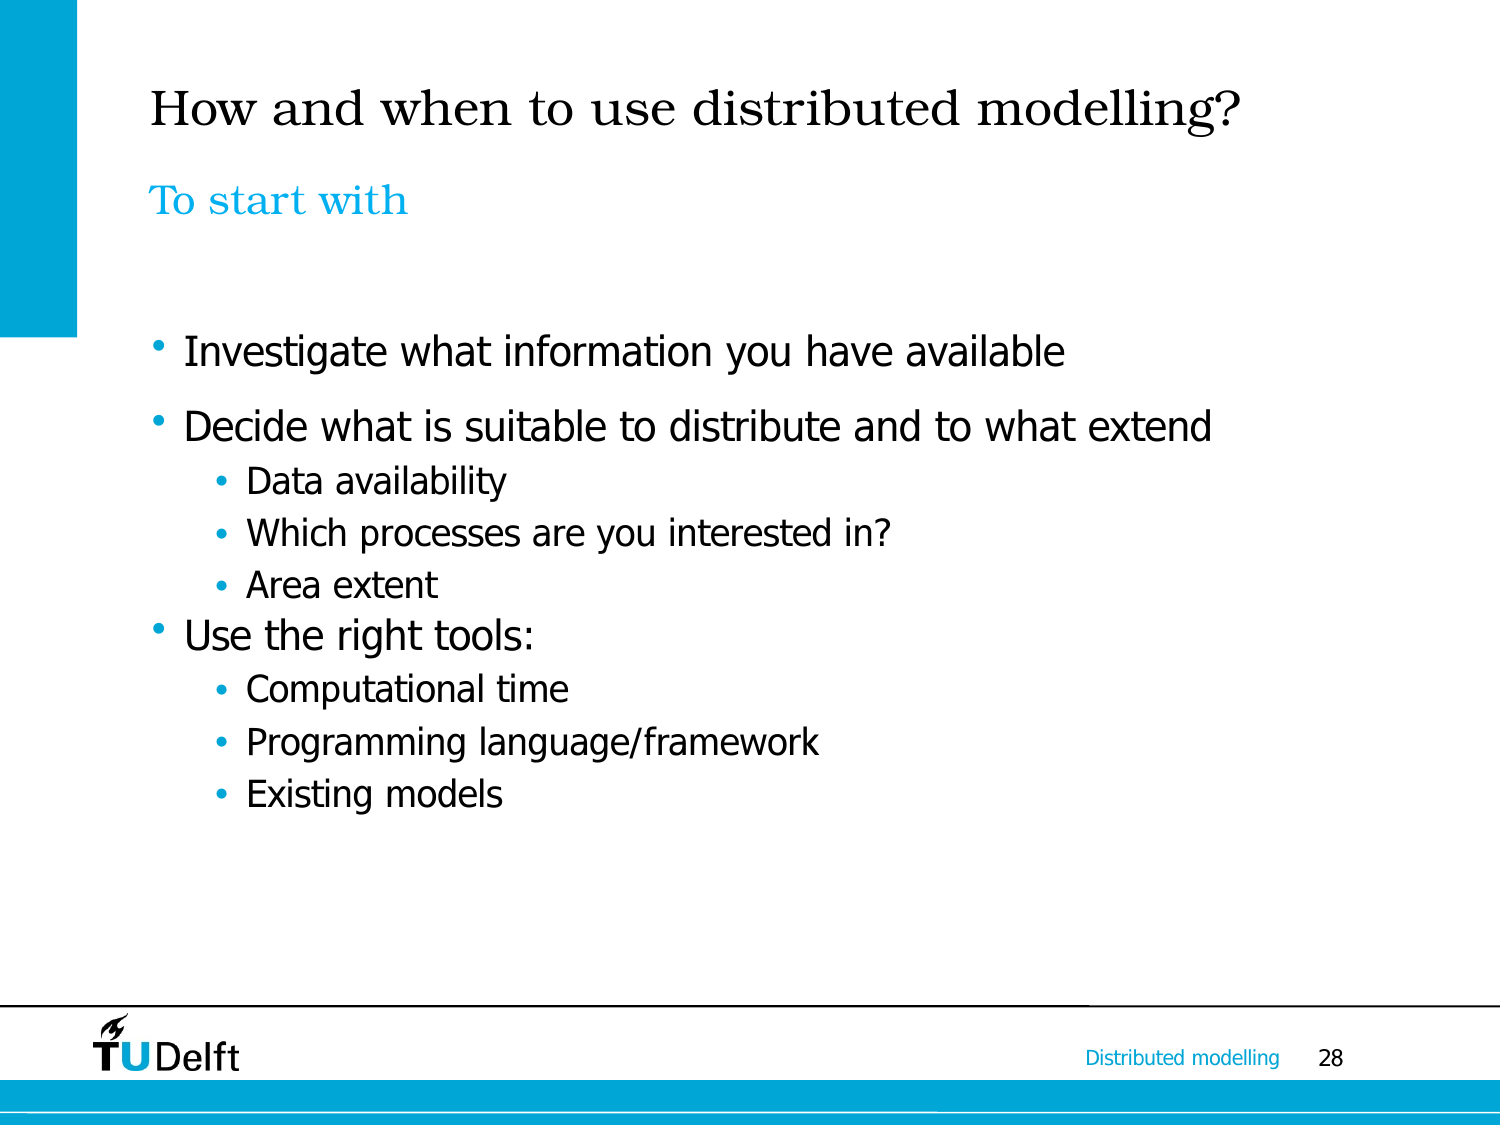

# How and when to use distributed modelling?
To start with
Investigate what information you have available
Decide what is suitable to distribute and to what extend
Data availability
Which processes are you interested in?
Area extent
Use the right tools:
Computational time
Programming language/framework
Existing models